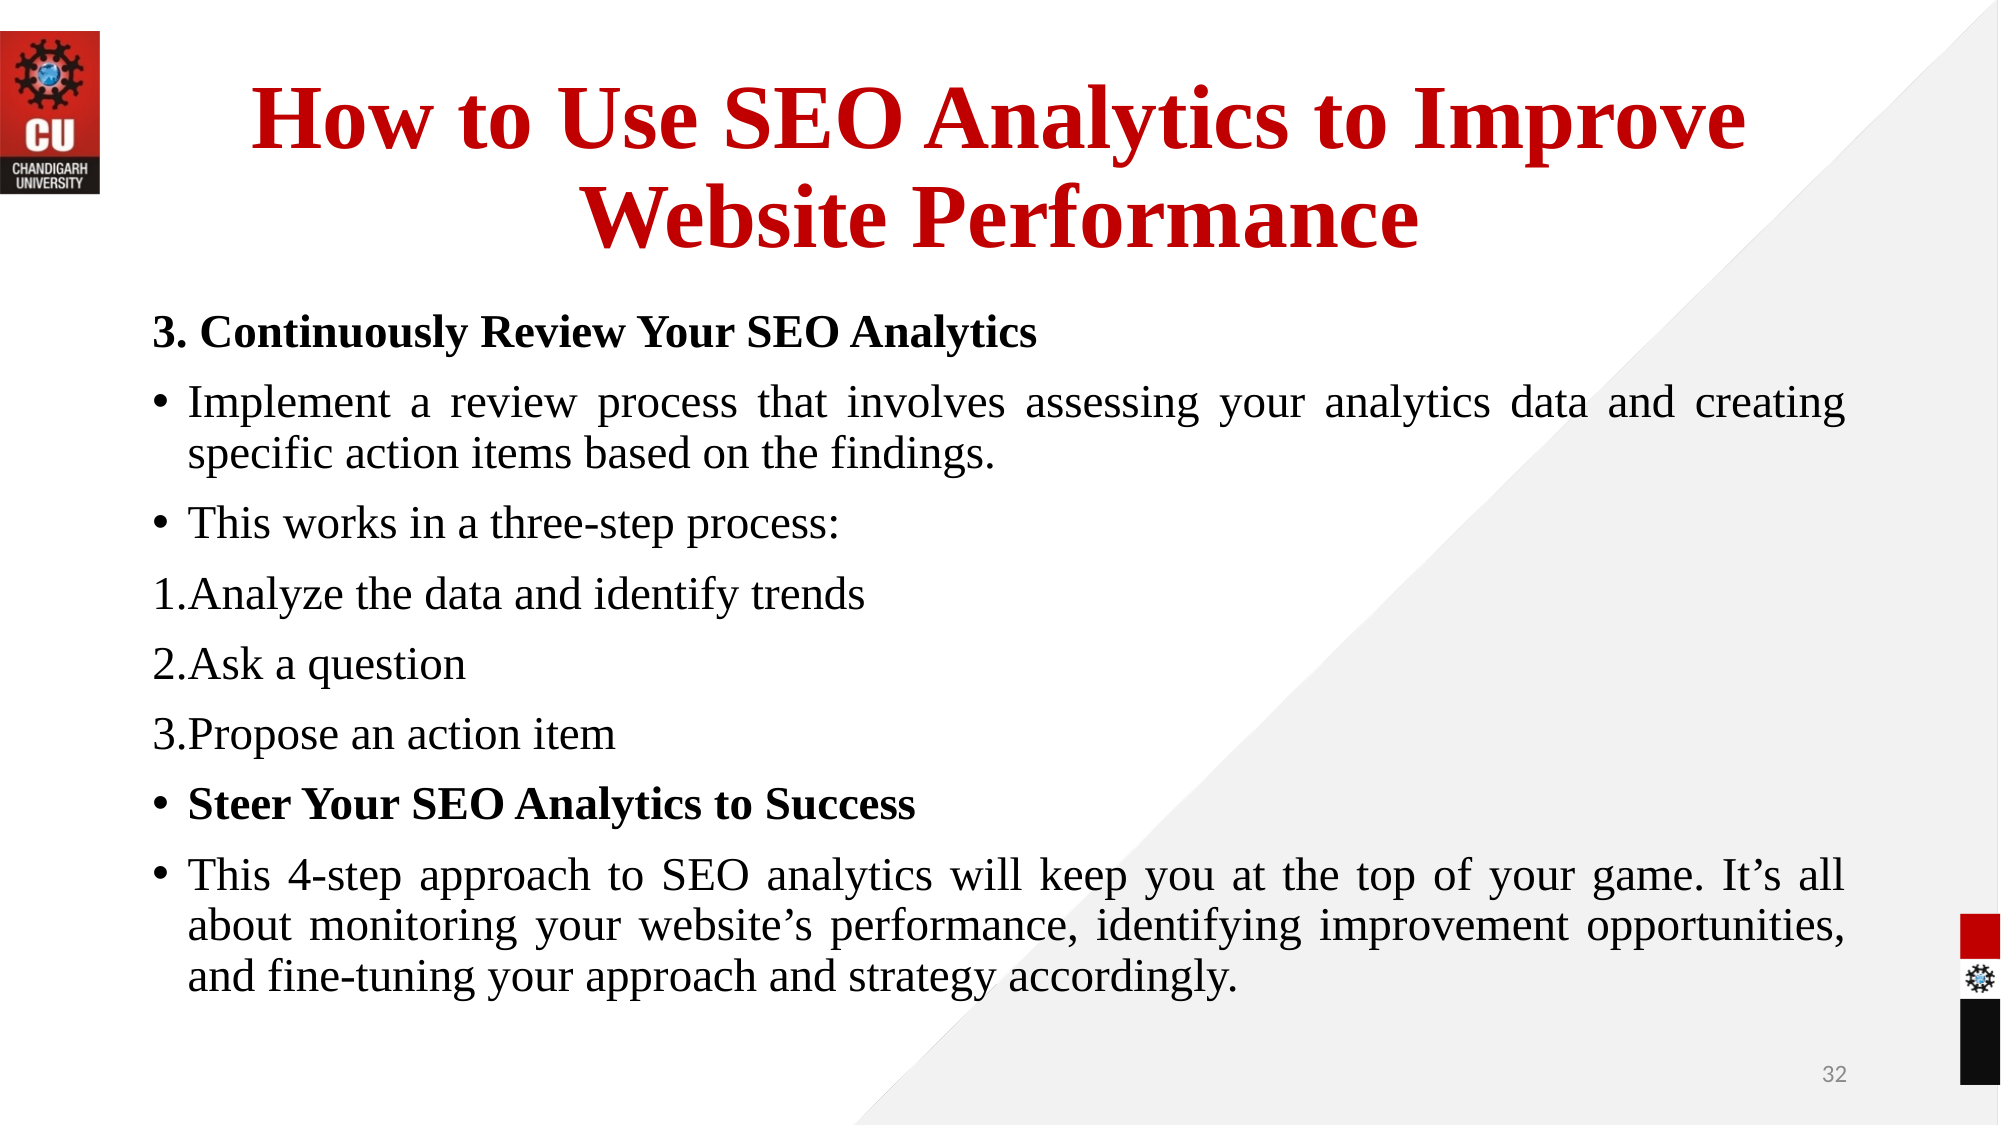

# How to Use SEO Analytics to Improve Website Performance
3. Continuously Review Your SEO Analytics
Implement a review process that involves assessing your analytics data and creating specific action items based on the findings.
This works in a three-step process:
Analyze the data and identify trends
Ask a question
Propose an action item
Steer Your SEO Analytics to Success
This 4-step approach to SEO analytics will keep you at the top of your game. It’s all about monitoring your website’s performance, identifying improvement opportunities, and fine-tuning your approach and strategy accordingly.

32